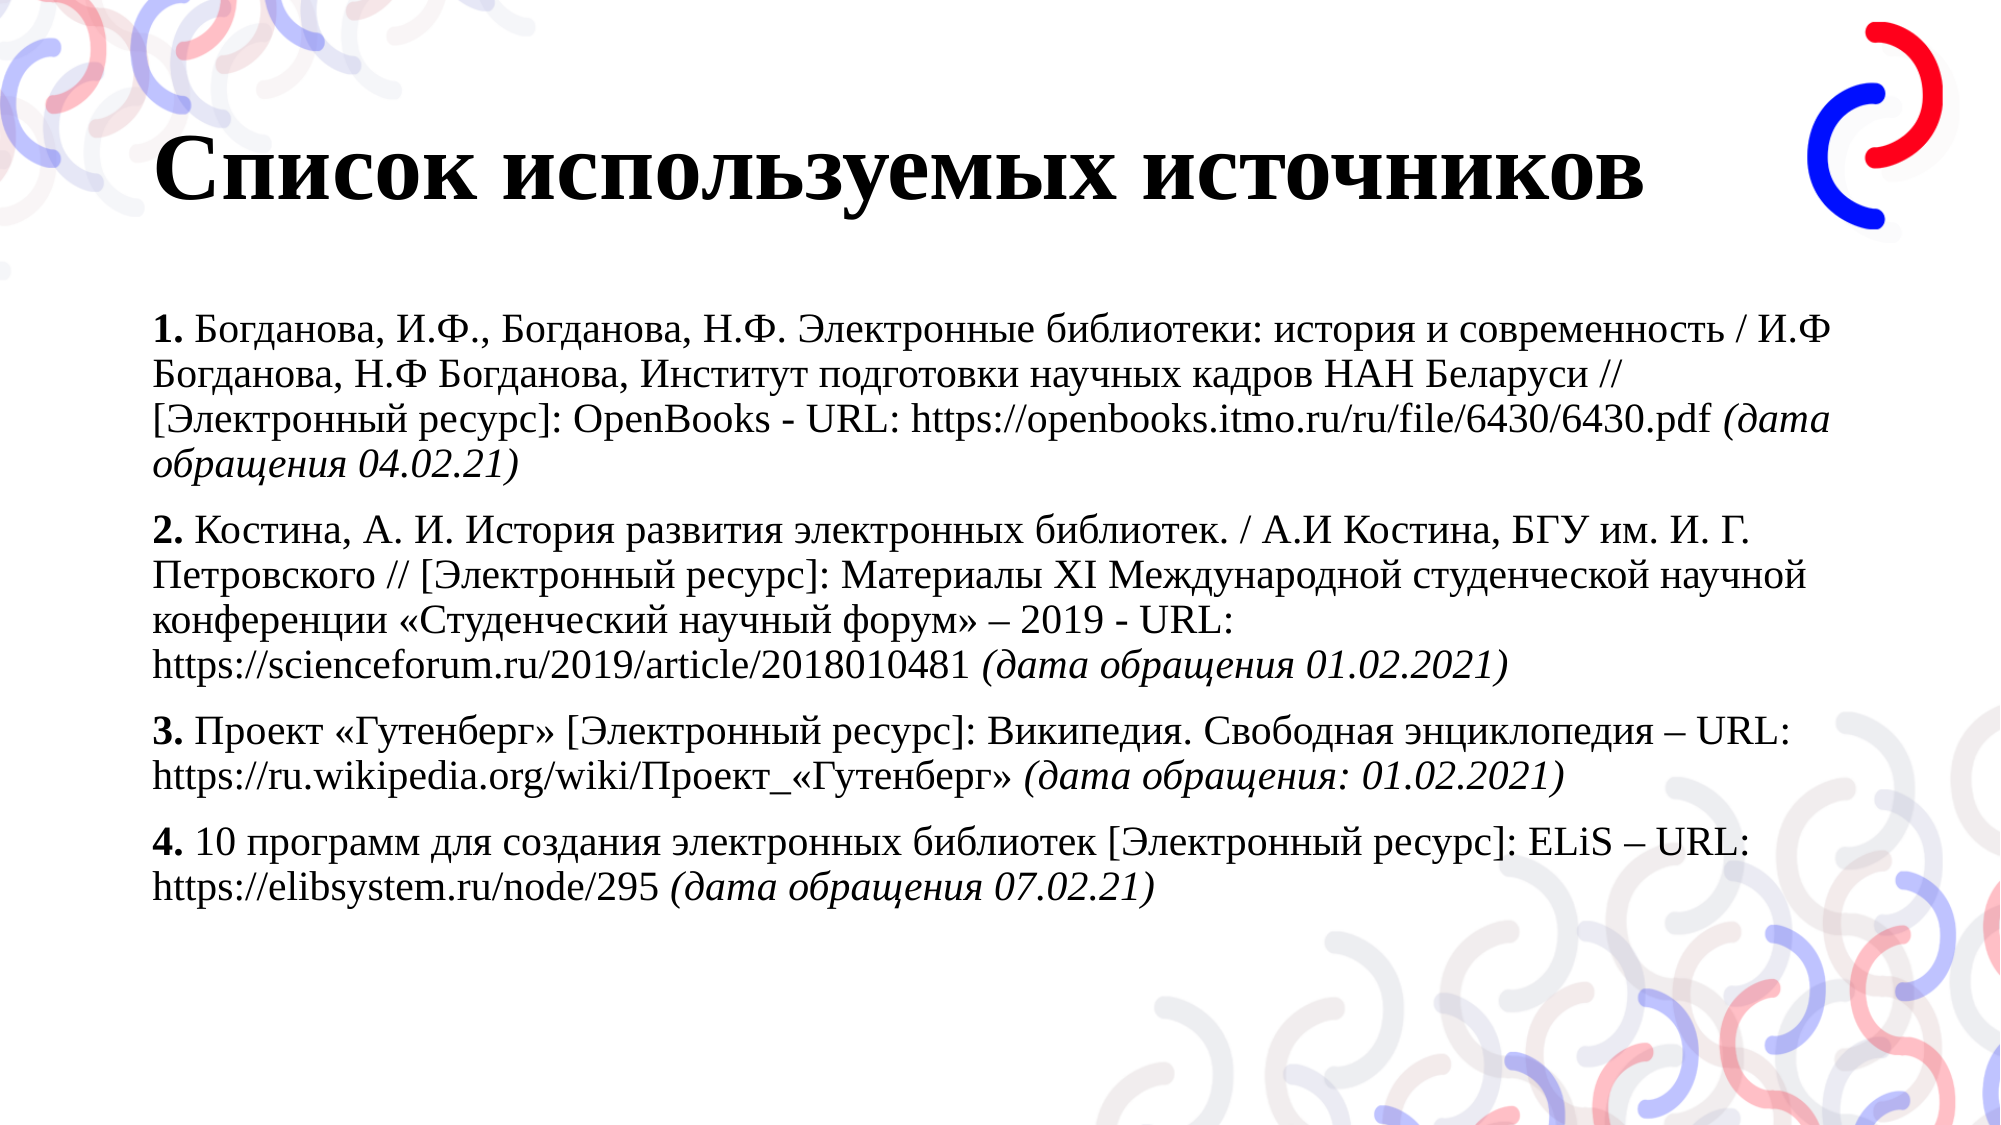

# Список используемых источников
1. Богданова, И.Ф., Богданова, Н.Ф. Электронные библиотеки: история и современность / И.Ф Богданова, Н.Ф Богданова, Институт подготовки научных кадров НАН Беларуси // [Электронный ресурс]: OpenBooks - URL: https://openbooks.itmo.ru/ru/file/6430/6430.pdf (дата обращения 04.02.21)
2. Костина, А. И. История развития электронных библиотек. / А.И Костина, БГУ им. И. Г. Петровского // [Электронный ресурс]: Материалы XI Международной студенческой научной конференции «Студенческий научный форум» – 2019 - URL: https://scienceforum.ru/2019/article/2018010481 (дата обращения 01.02.2021)
3. Проект «Гутенберг» [Электронный ресурс]: Википедия. Свободная энциклопедия – URL: https://ru.wikipedia.org/wiki/Проект_«Гутенберг» (дата обращения: 01.02.2021)
4. 10 программ для создания электронных библиотек [Электронный ресурс]: ELiS – URL: https://elibsystem.ru/node/295 (дата обращения 07.02.21)